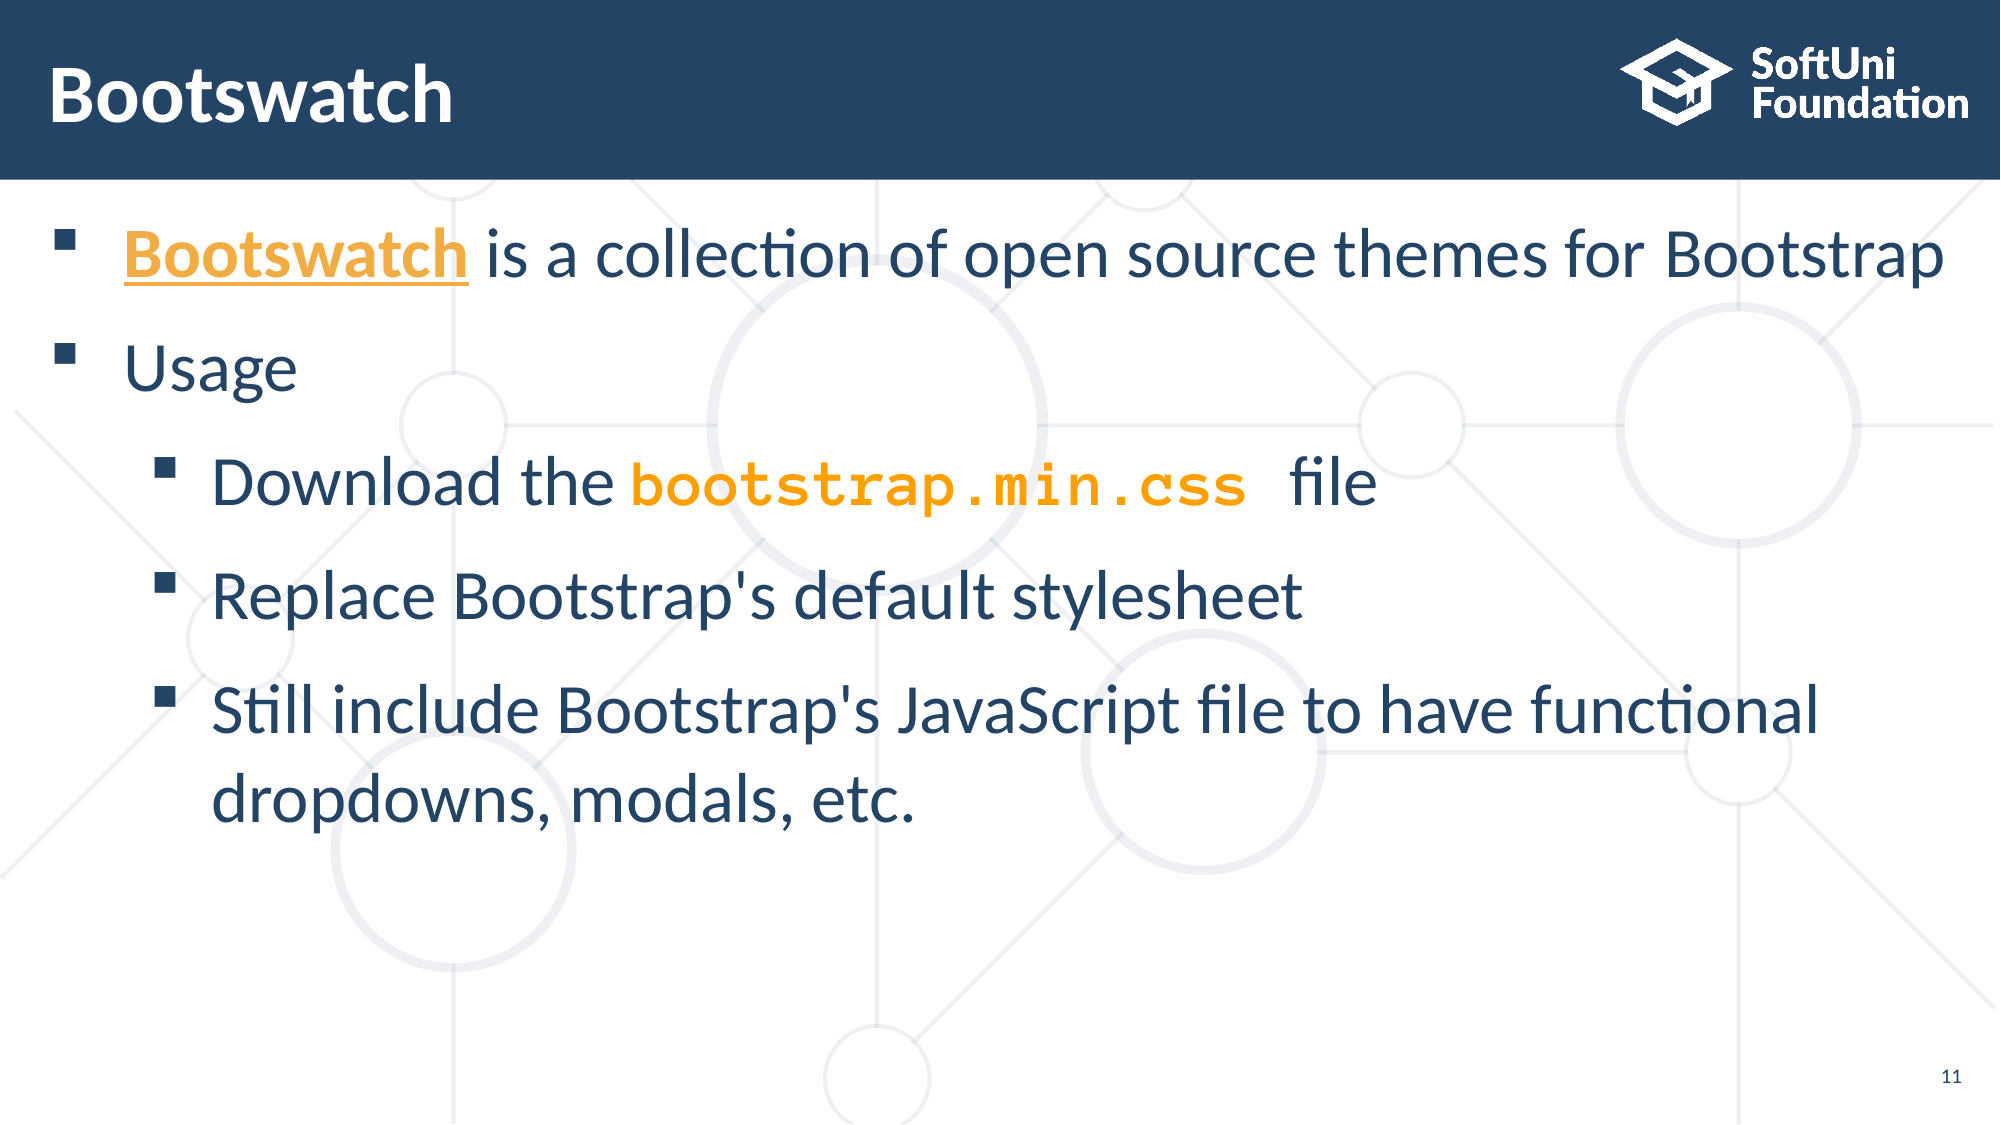

# Bootswatch
Bootswatch is a collection of open source themes for Bootstrap
Usage
Download the bootstrap.min.css file
Replace Bootstrap's default stylesheet
Still include Bootstrap's JavaScript file to have functional
dropdowns, modals, etc.

11